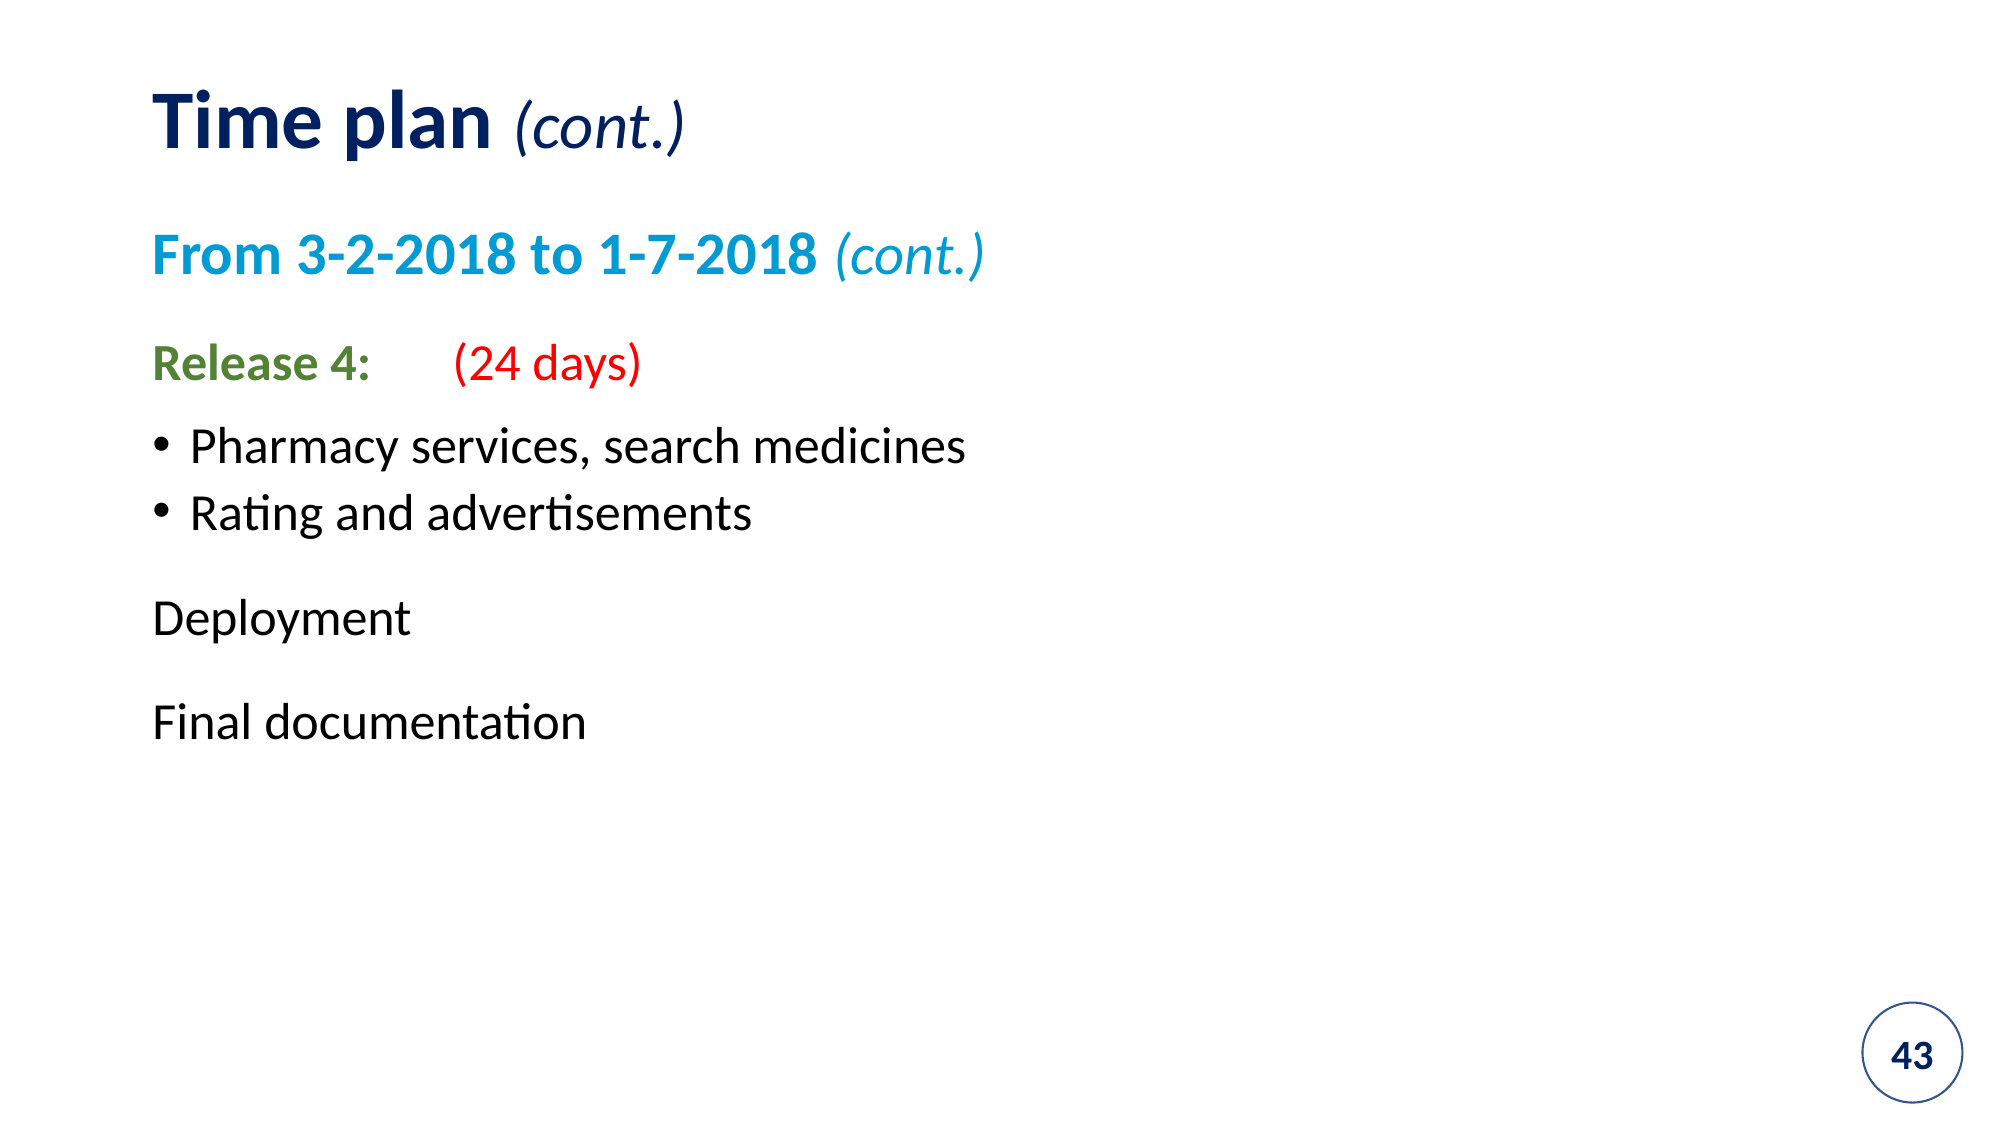

Time plan (cont.)
From 3-2-2018 to 1-7-2018 (cont.)
Release 4:	(24 days)
Pharmacy services, search medicines
Rating and advertisements
Deployment
Final documentation

43